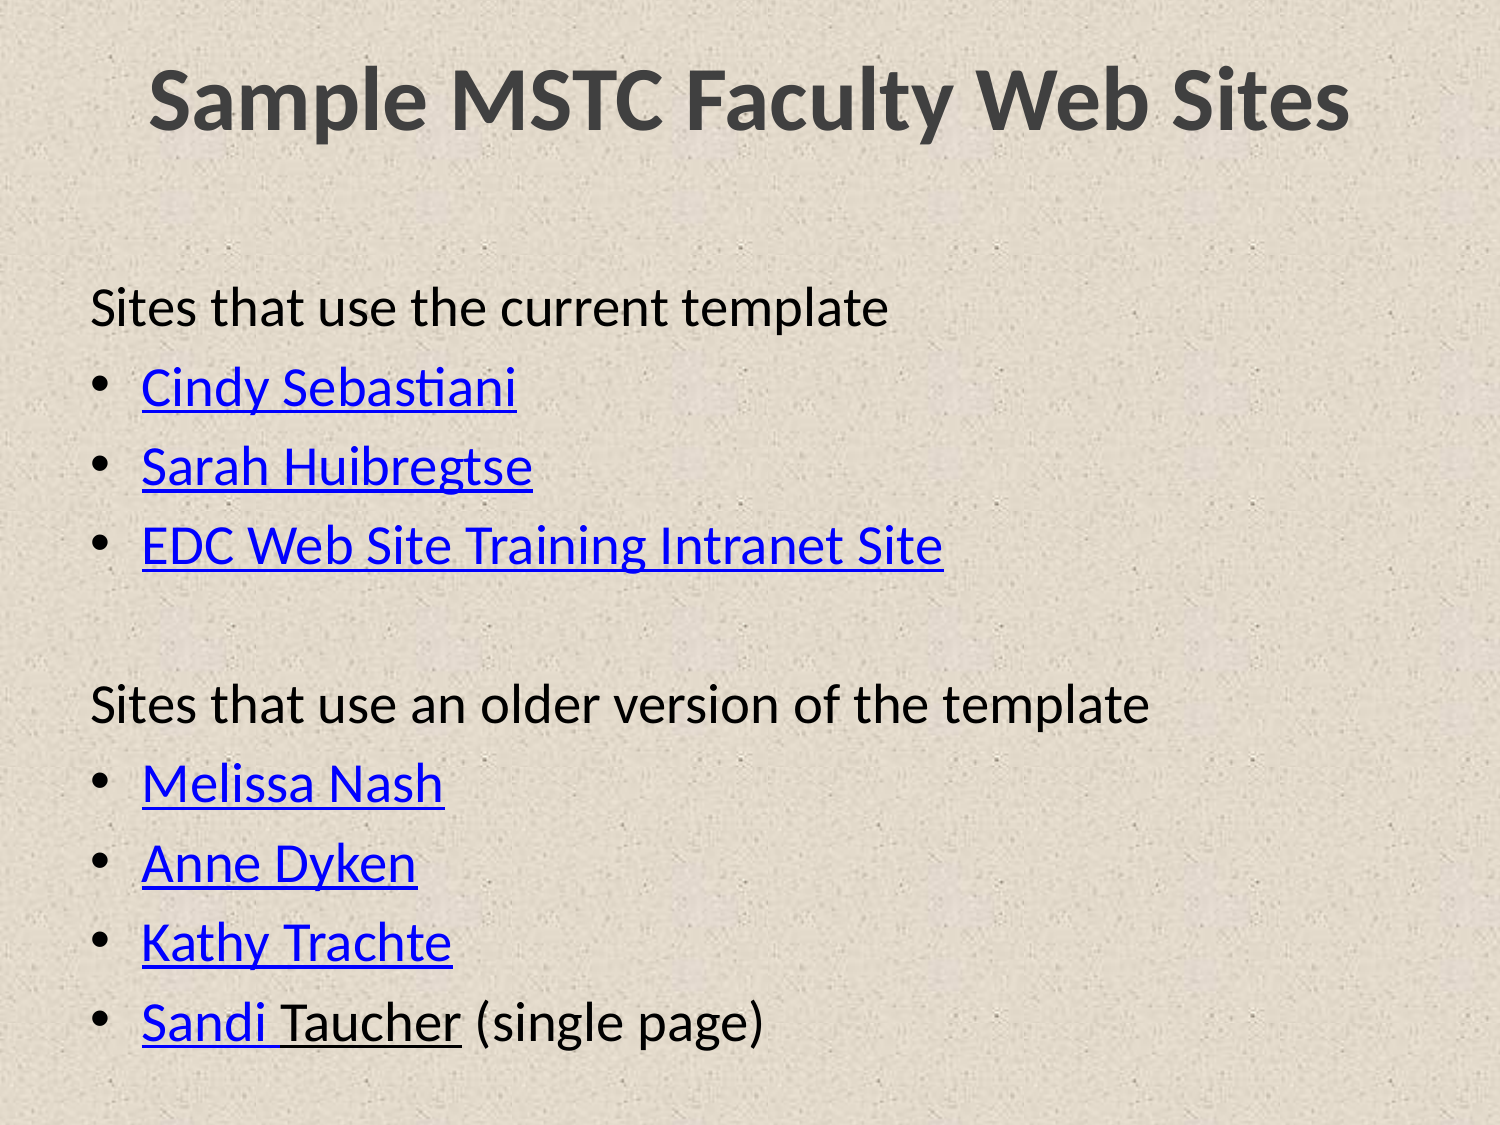

# Sample MSTC Faculty Web Sites
Sites that use the current template
Cindy Sebastiani
Sarah Huibregtse
EDC Web Site Training Intranet Site

Sites that use an older version of the template
Melissa Nash
Anne Dyken
Kathy Trachte
Sandi Taucher (single page)